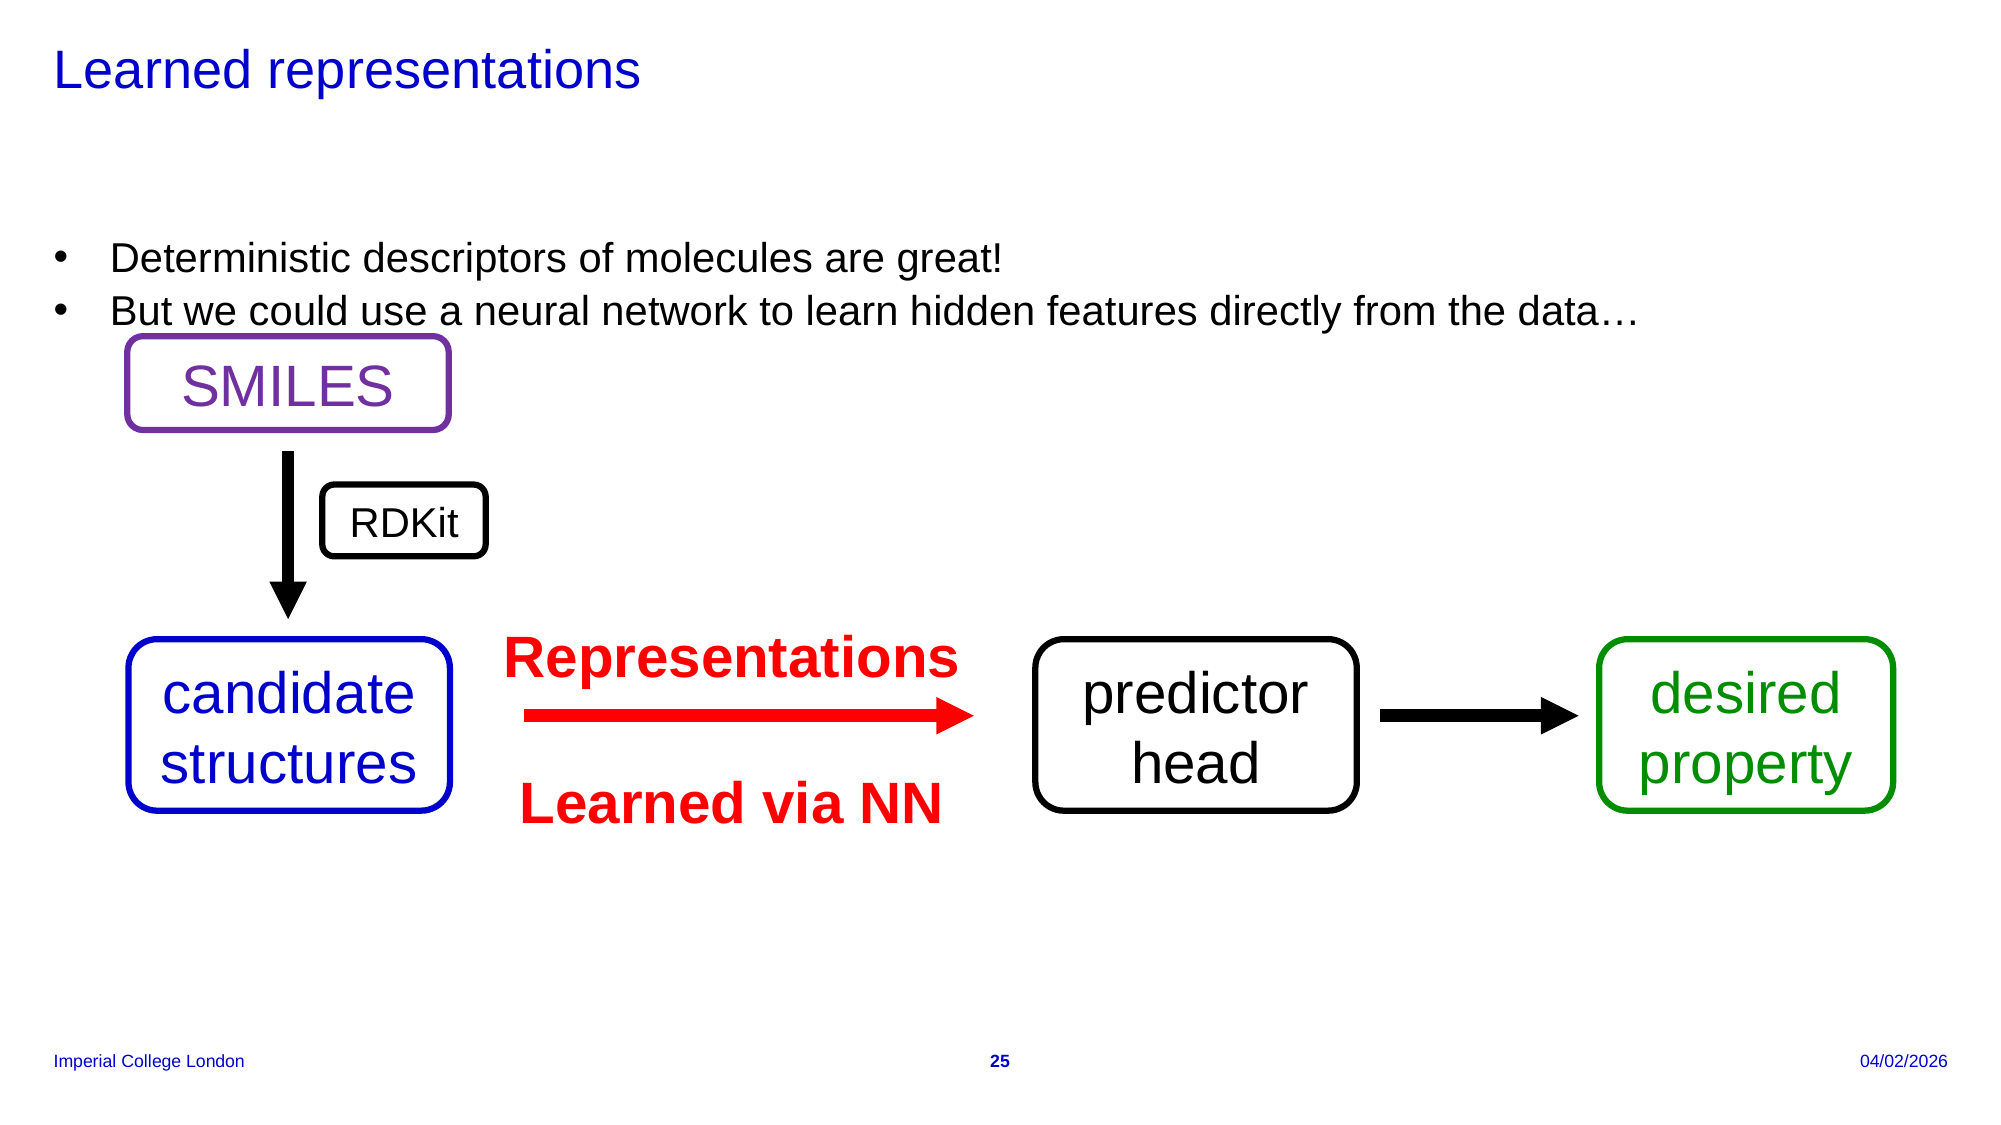

# Learned representations

Deterministic descriptors of molecules are great!
But we could use a neural network to learn hidden features directly from the data…

SMILES
RDKit
Representations

Learned via NN
candidate structures
predictor head
desired property
25
04/02/2026